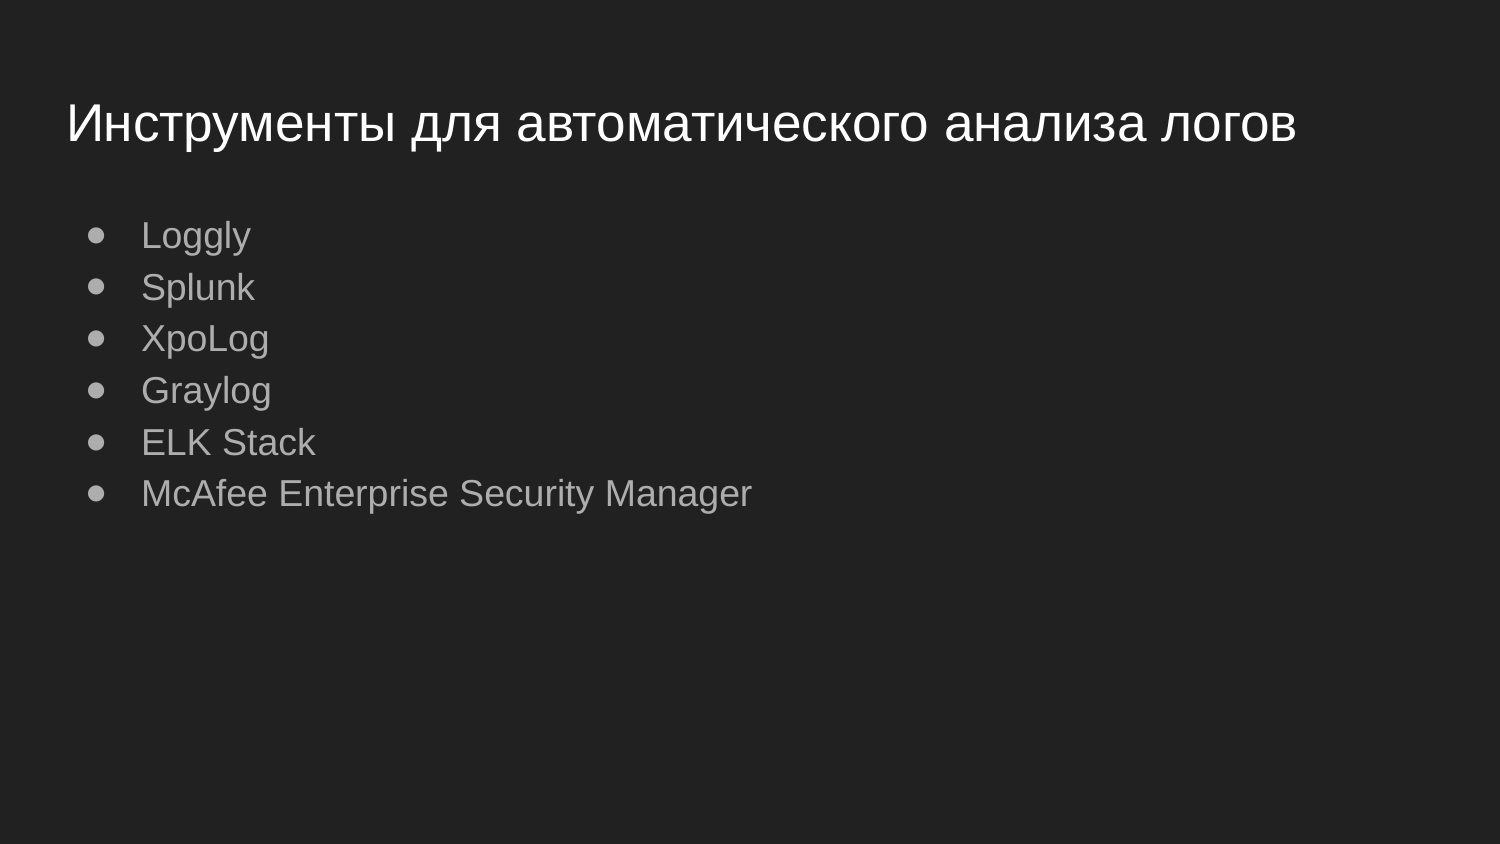

# Инструменты для автоматического анализа логов
Loggly
Splunk
XpoLog
Graylog
ELK Stack
McAfee Enterprise Security Manager